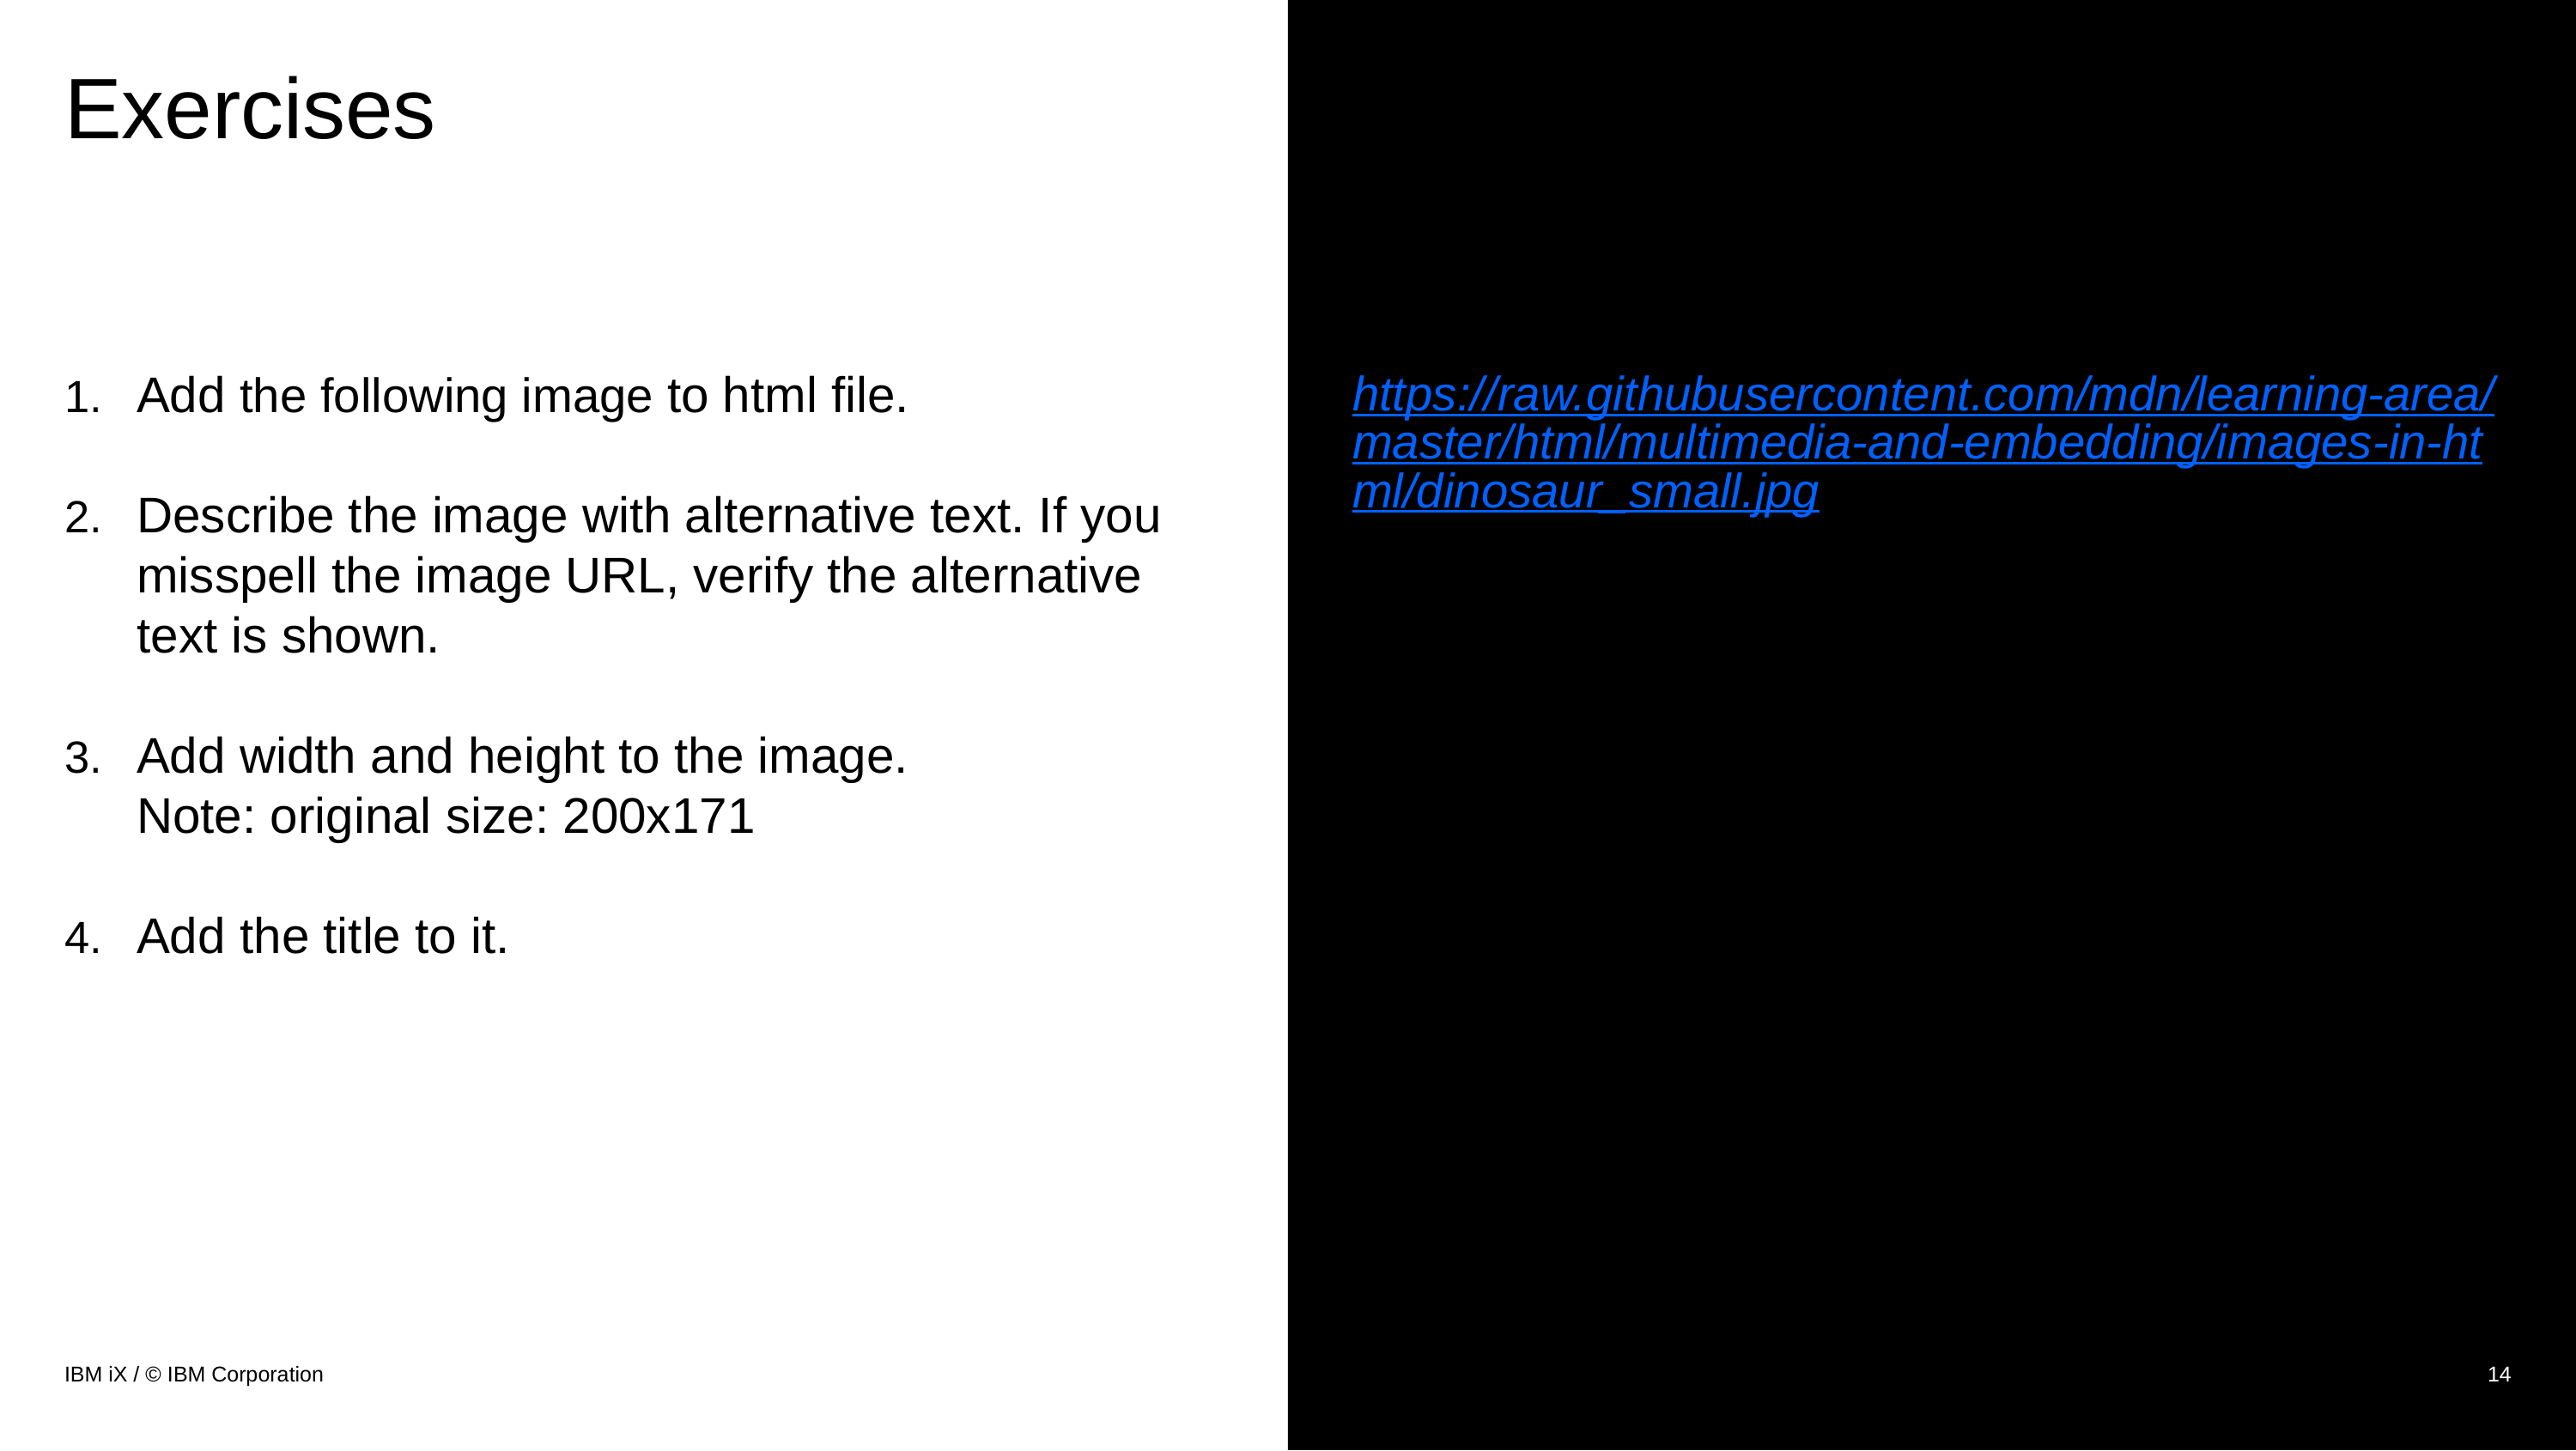

# Exercises
https://raw.githubusercontent.com/mdn/learning-area/master/html/multimedia-and-embedding/images-in-html/dinosaur_small.jpg

Add the following image to html file.

Describe the image with alternative text. If you misspell the image URL, verify the alternative text is shown.
Add width and height to the image.
Note: original size: 200x171
Add the title to it.
IBM iX / © IBM Corporation
14